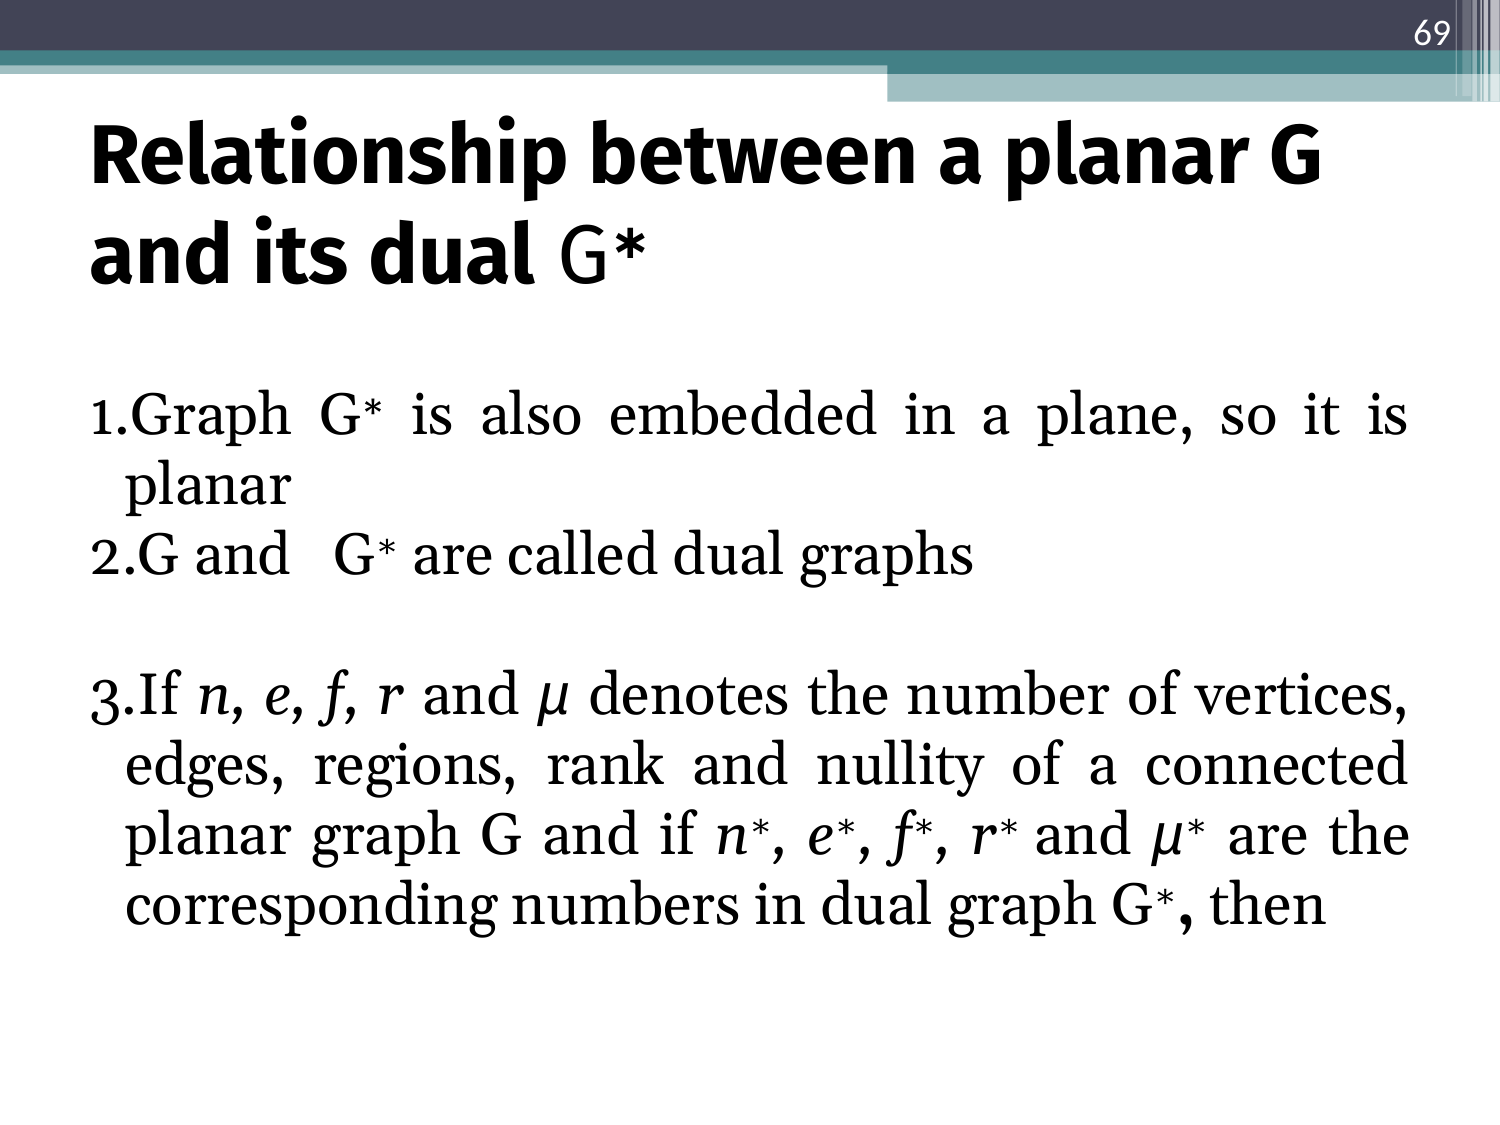

69
Relationship between a planar G and its dual G∗

Graph G∗ is also embedded in a plane, so it is planar
G and   G∗ are called dual graphs

If n, e, f, r and µ denotes the number of vertices, edges, regions, rank and nullity of a connected planar graph G and if n∗, e∗, f∗, r∗ and µ∗ are the corresponding numbers in dual graph G∗, then